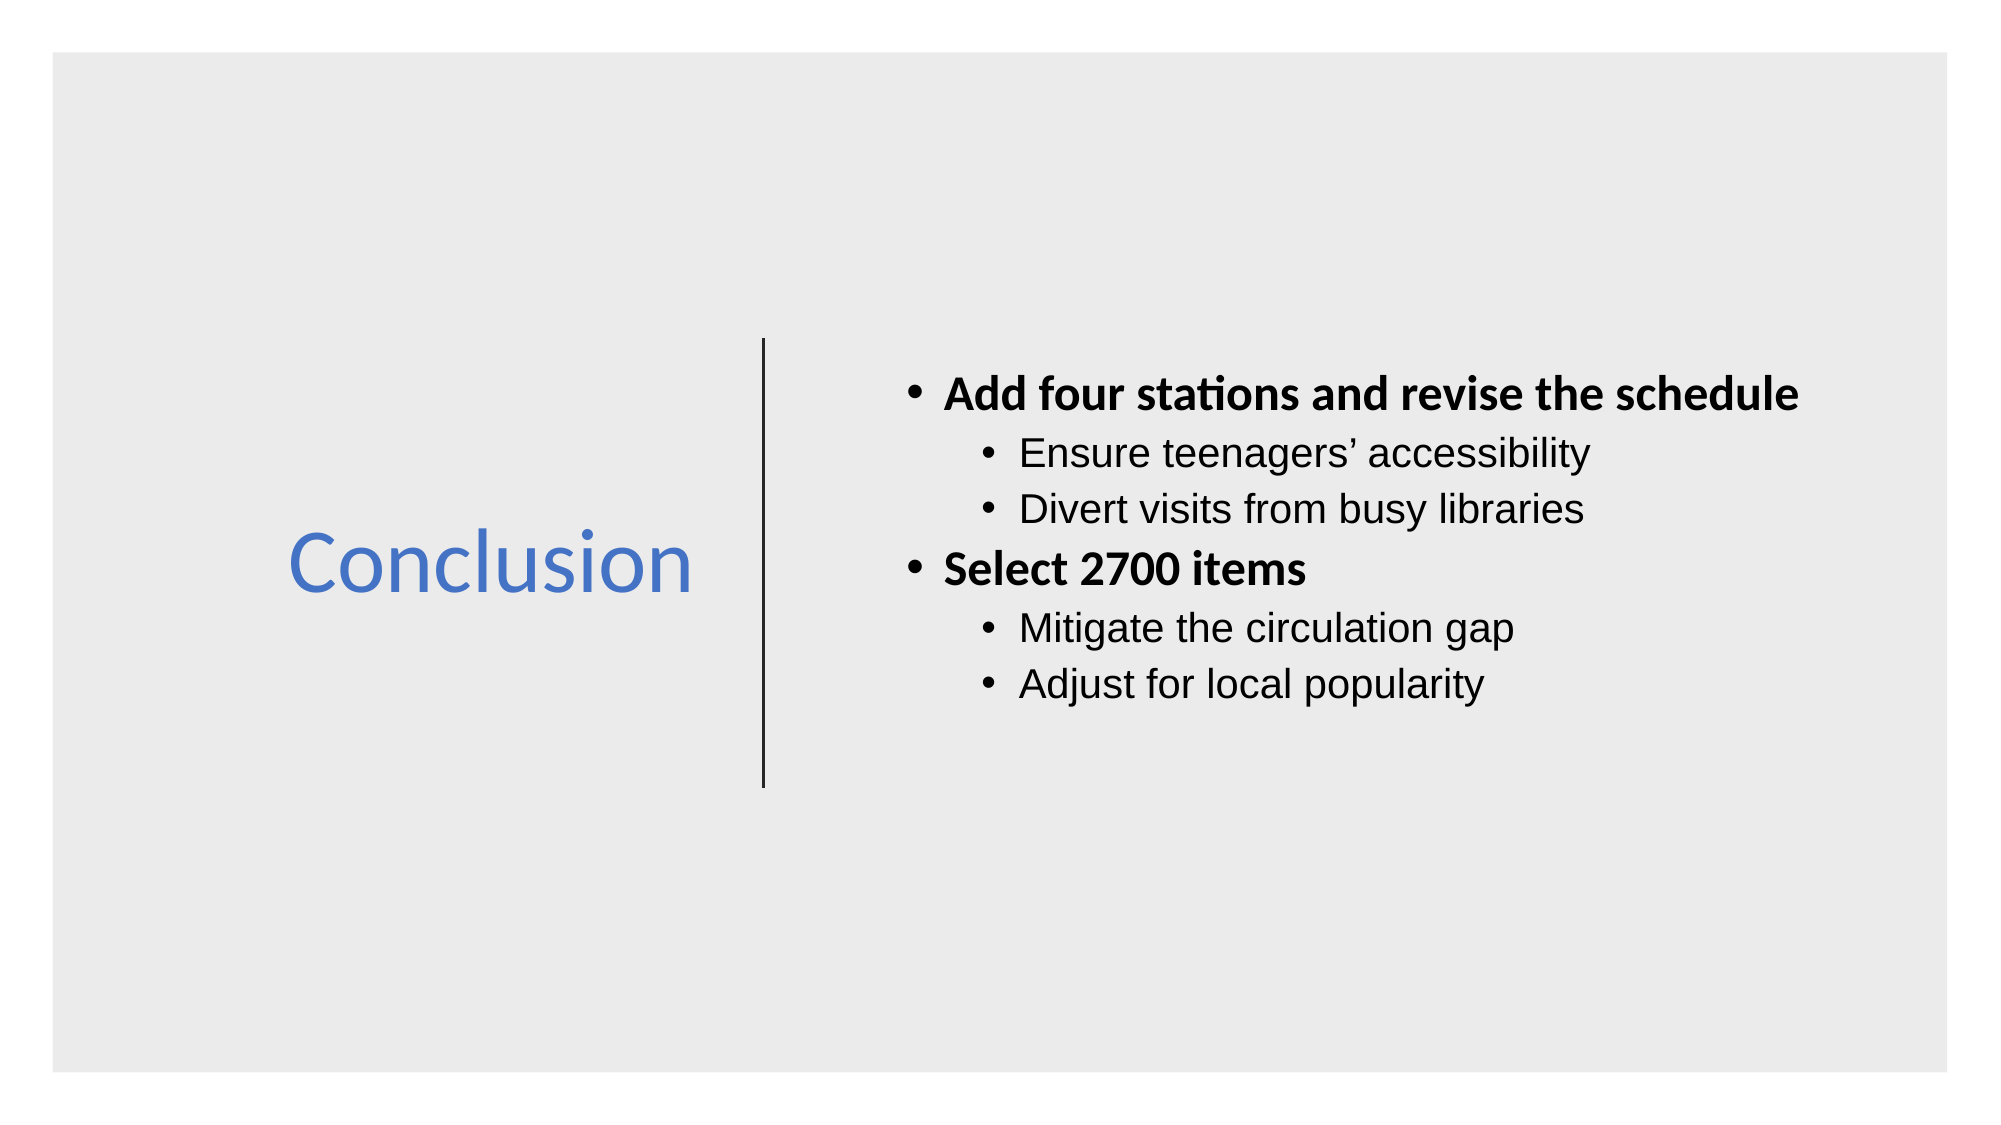

# Conclusion
Add four stations and revise the schedule
Ensure teenagers’ accessibility
Divert visits from busy libraries
Select 2700 items
Mitigate the circulation gap
Adjust for local popularity